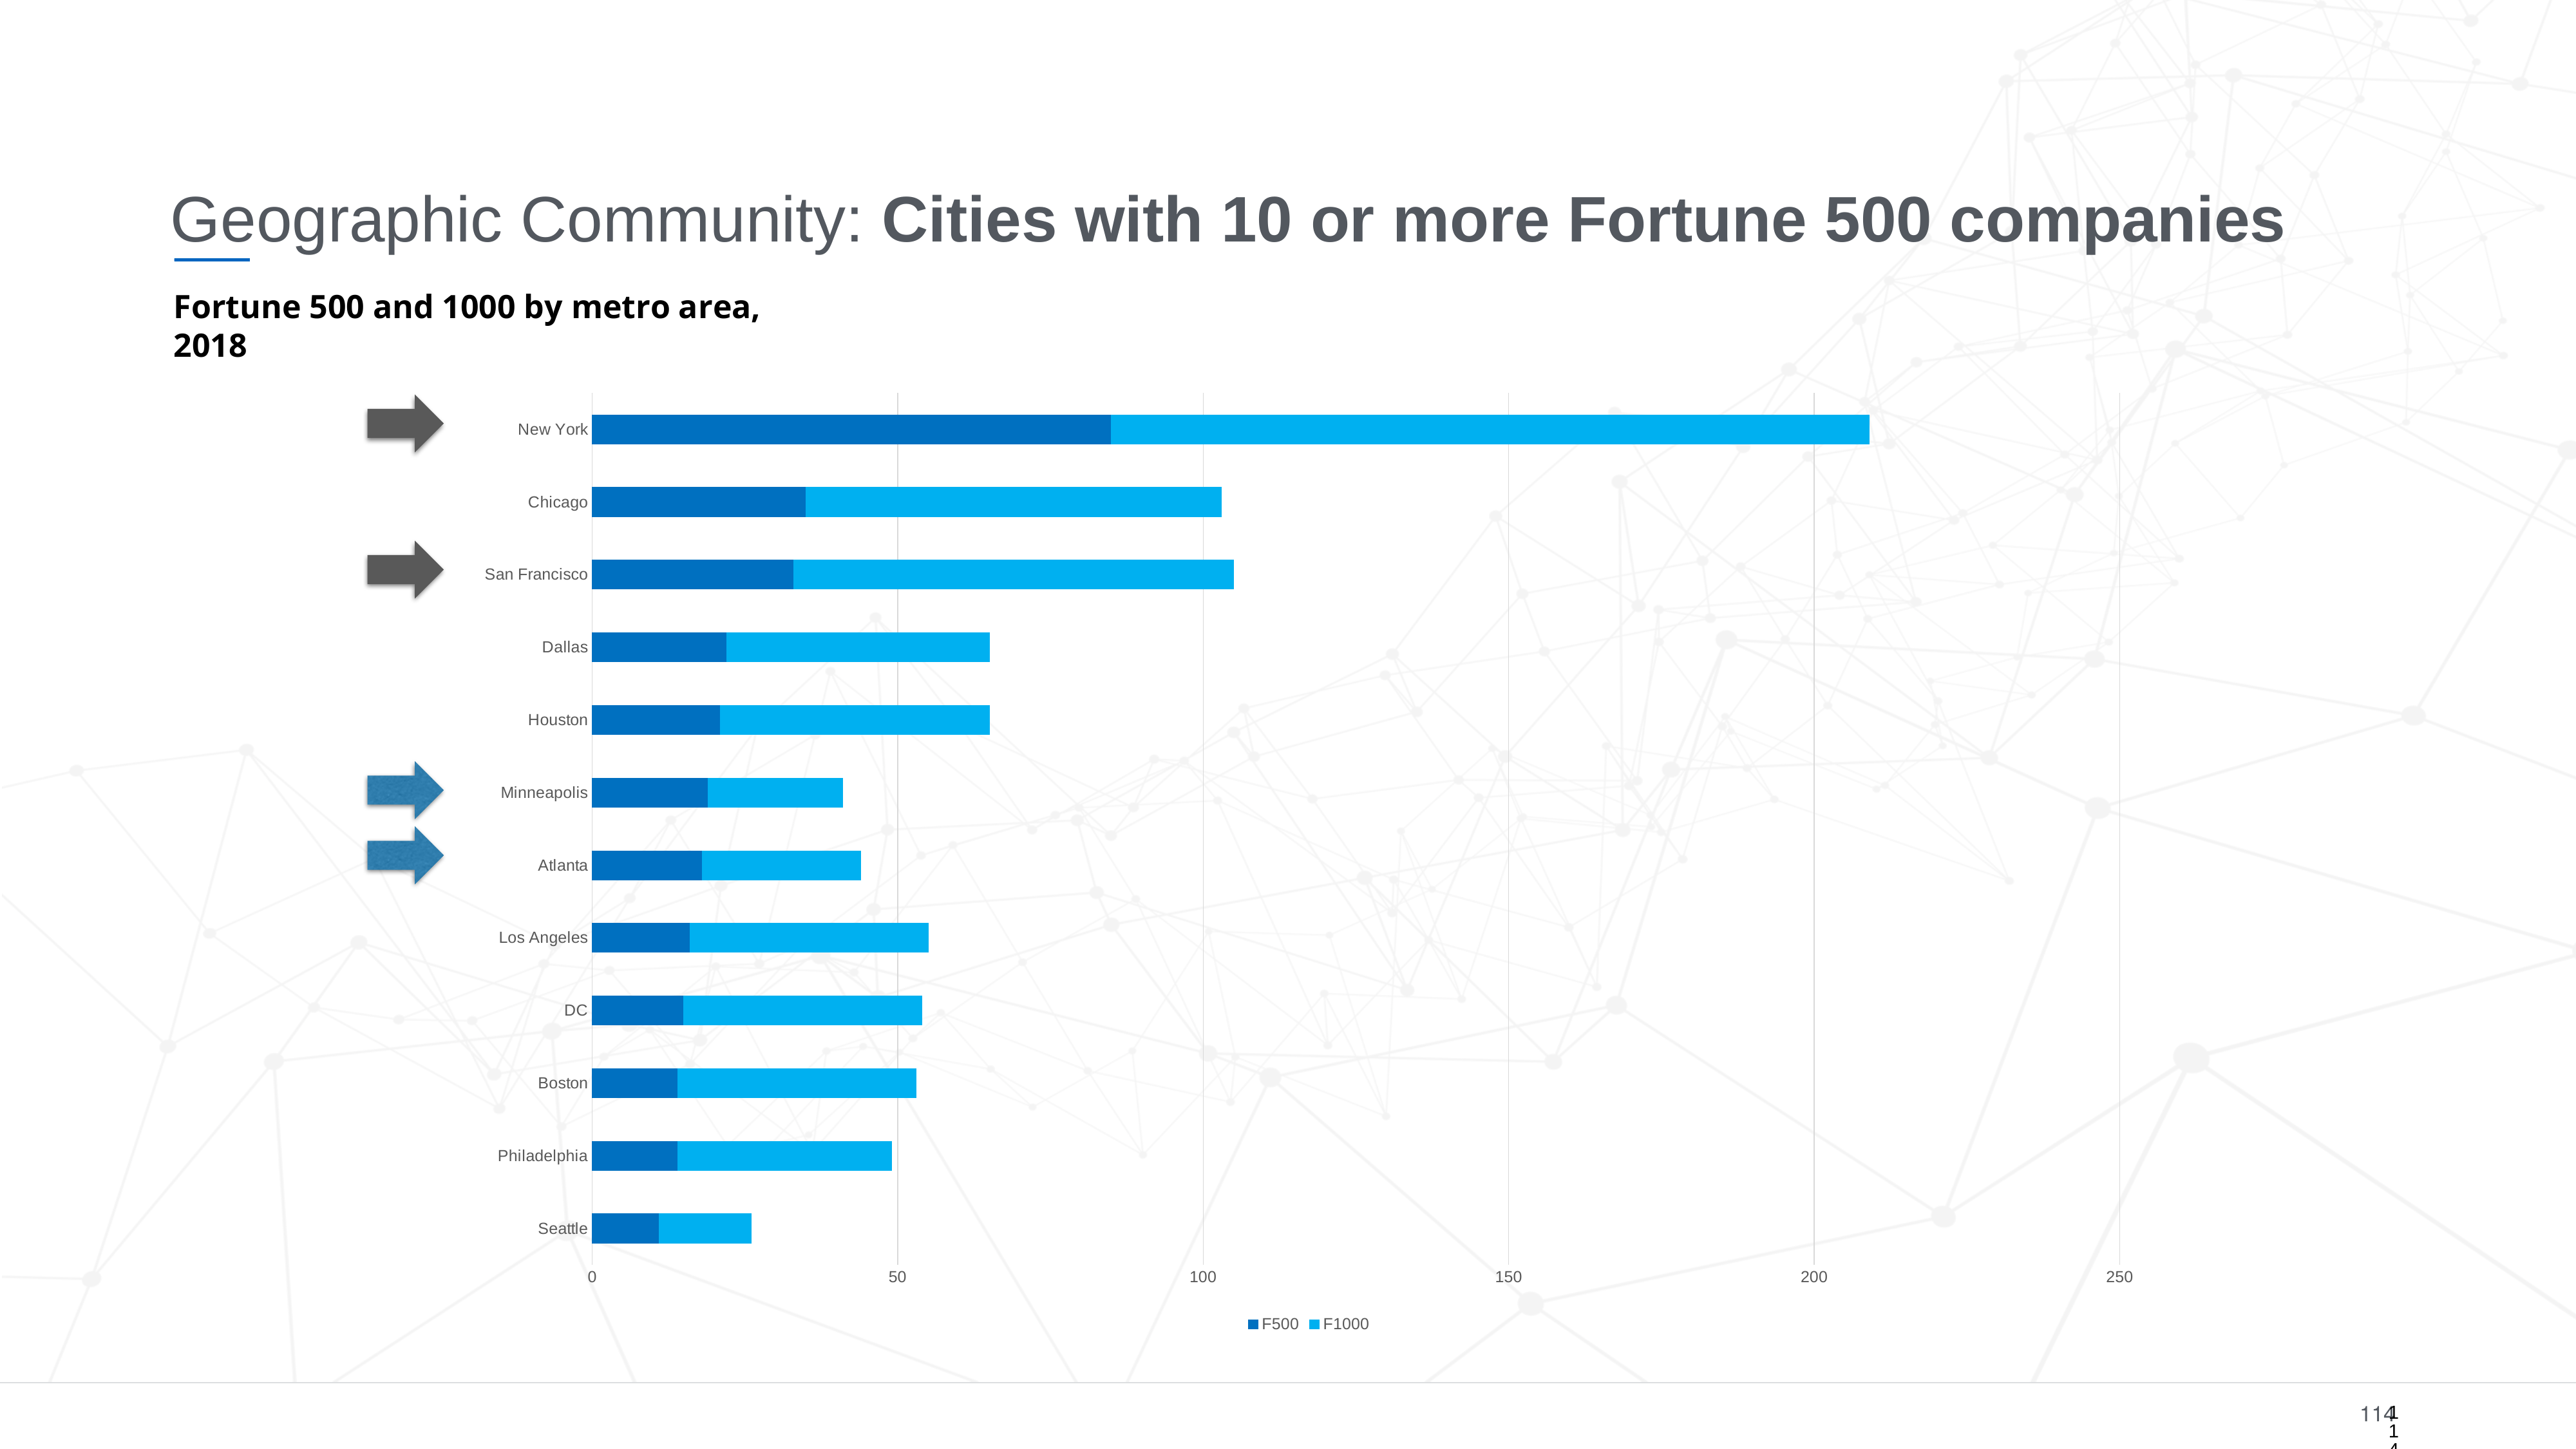

Geographic Community: Cities with 10 or more Fortune 500 companies

Fortune 500 and 1000 by metro area, 2018

### Chart

| Category | F500 | F1000 |
|---|---|---|
| Seattle | 11.0 | 15.0 |
| Philadelphia | 14.0 | 35.0 |
| Boston | 14.0 | 39.0 |
| DC | 15.0 | 39.0 |
| Los Angeles | 16.0 | 39.0 |
| Atlanta | 18.0 | 26.0 |
| Minneapolis | 19.0 | 22.0 |
| Houston | 21.0 | 44.0 |
| Dallas | 22.0 | 43.0 |
| San Francisco | 33.0 | 72.0 |
| Chicago | 35.0 | 68.0 |
| New York | 85.0 | 124.0 |

114